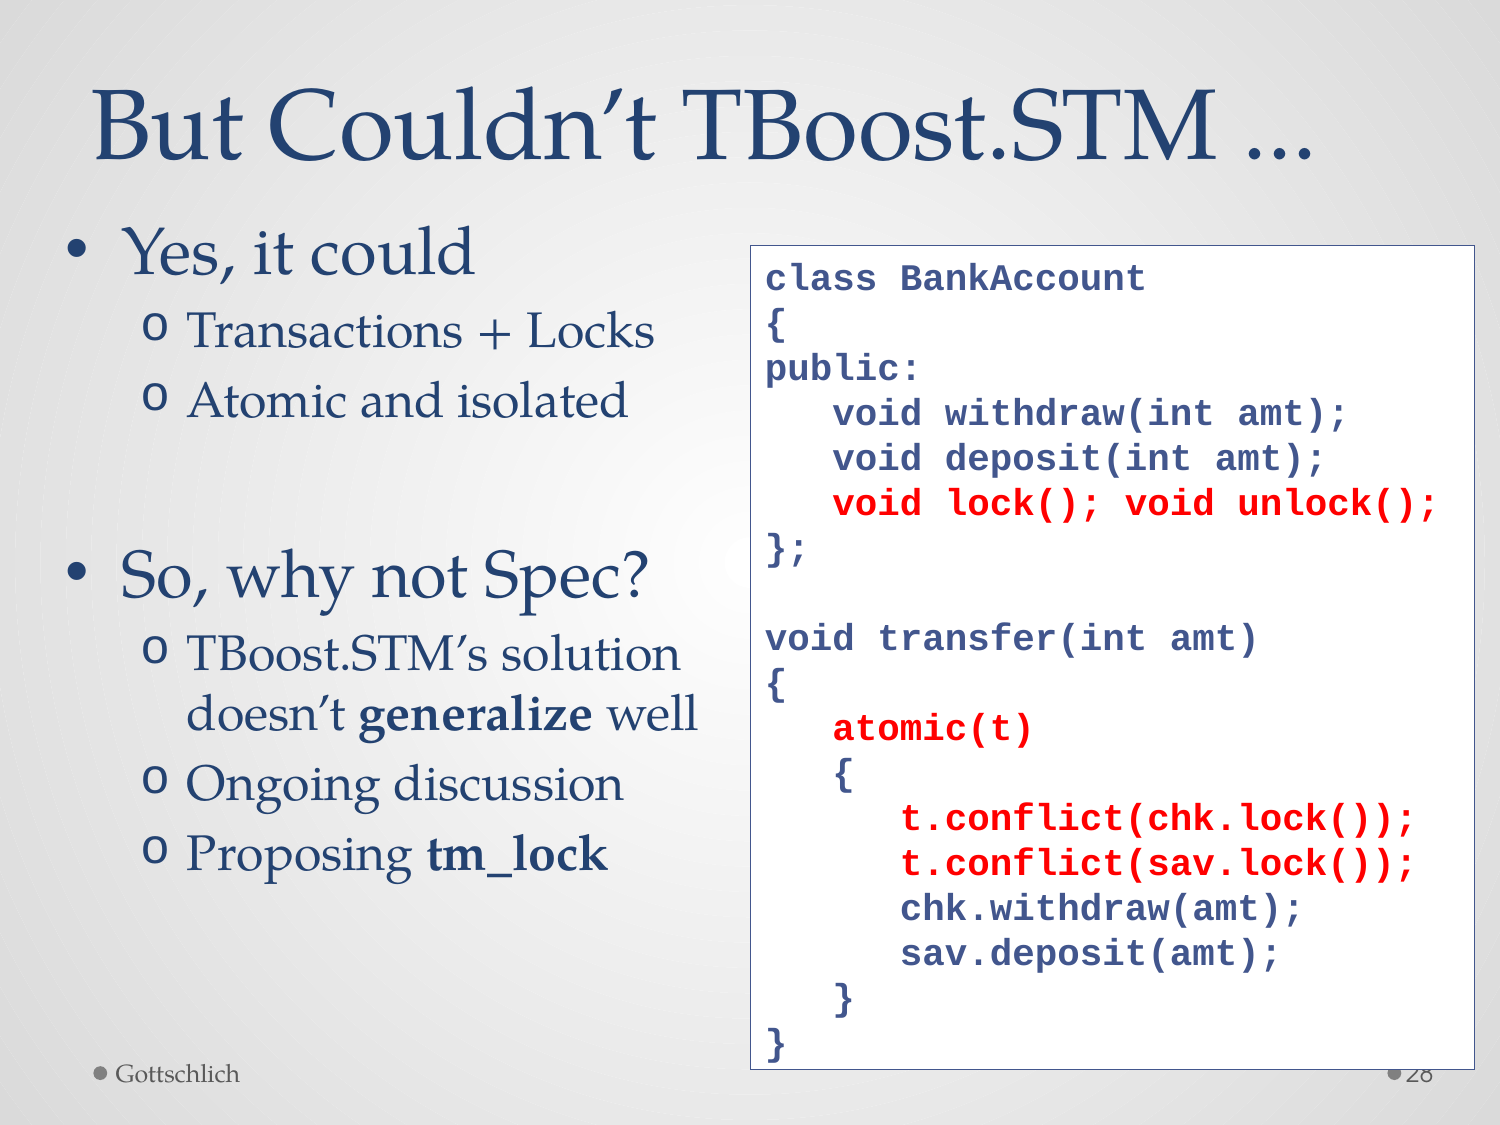

# But Couldn’t TBoost.STM ...
Yes, it could
Transactions + Locks
Atomic and isolated

So, why not Spec?
TBoost.STM’s solution doesn’t generalize well
Ongoing discussion
Proposing tm_lock
class BankAccount
{
public:
   void withdraw(int amt);
   void deposit(int amt);
   void lock(); void unlock();
};

void transfer(int amt)
{
   atomic(t)
   {
      t.conflict(chk.lock());
      t.conflict(sav.lock());
      chk.withdraw(amt);
      sav.deposit(amt);
   }
}
Gottschlich
28